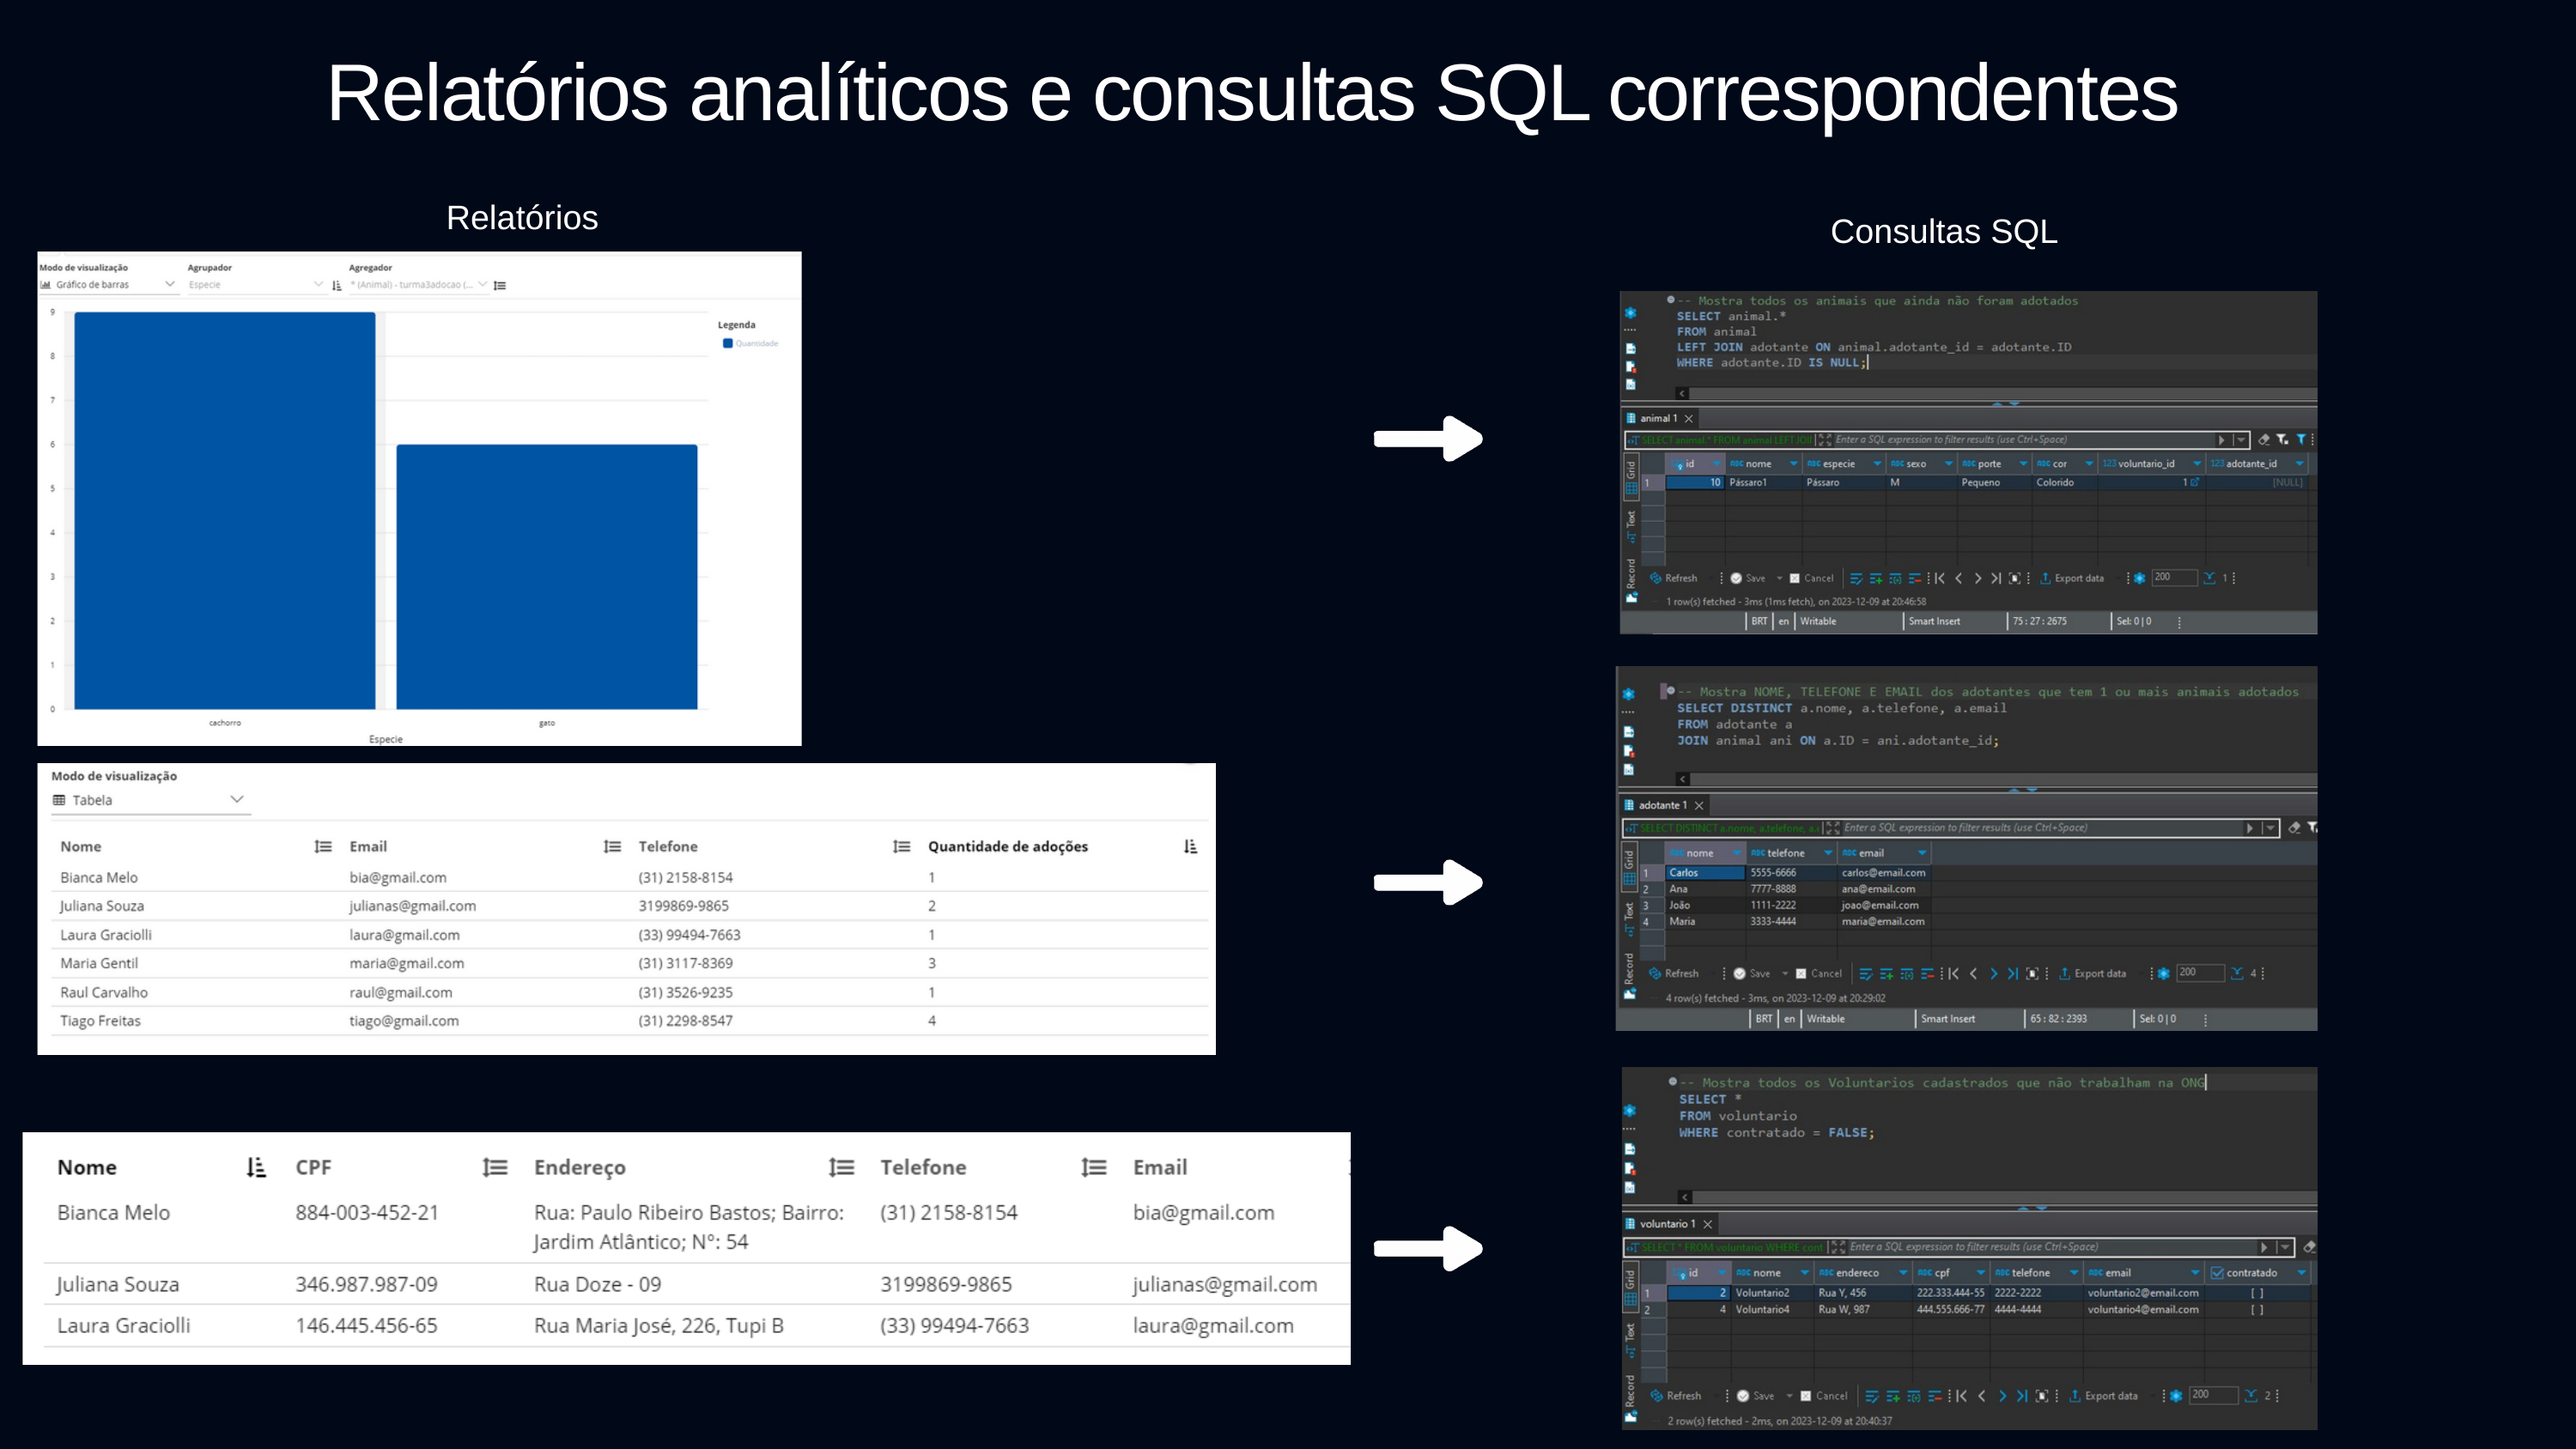

Relatórios analíticos e consultas SQL correspondentes
Relatórios
Consultas SQL